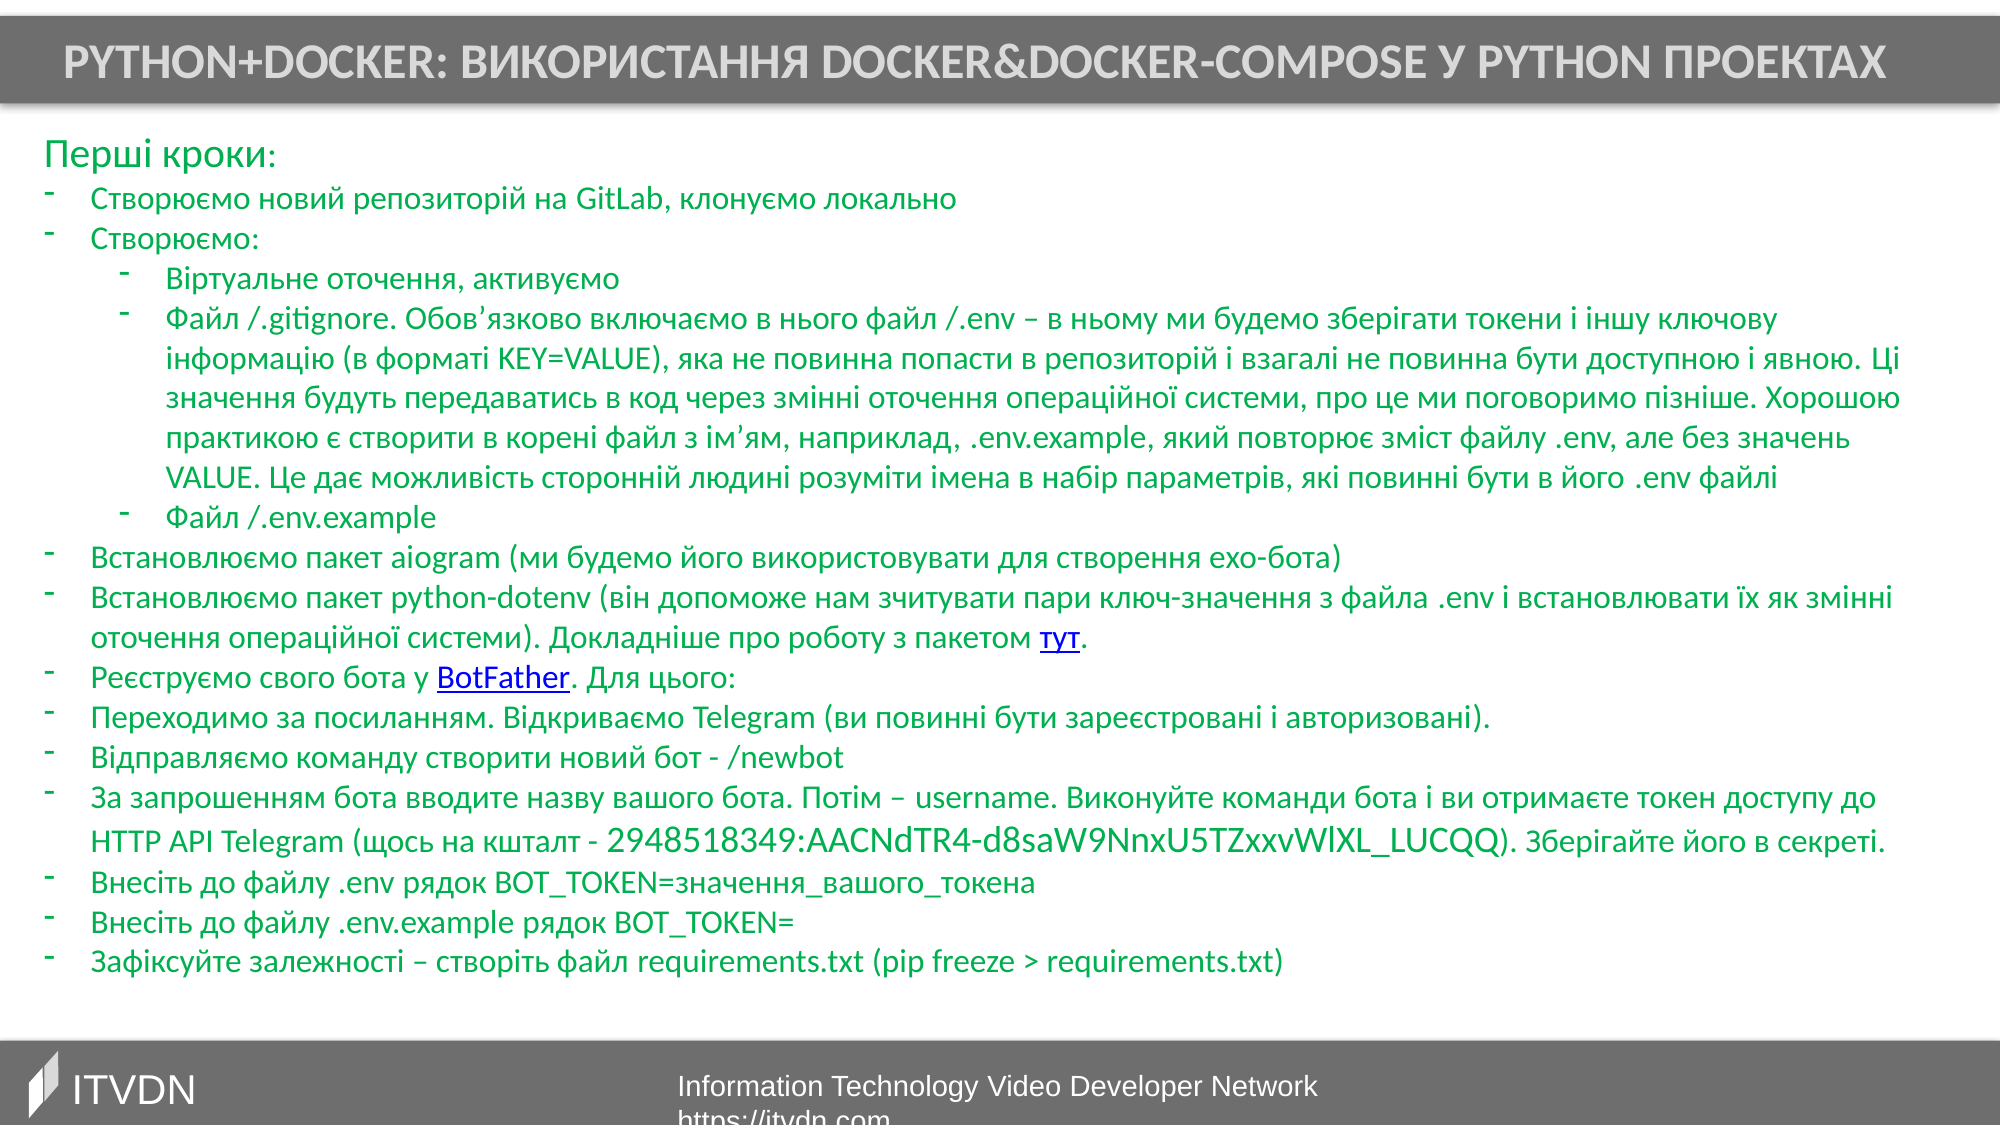

PYTHON+DOCKER: Використання DOCKER&Docker-compose у PYTHON проектах

Перші кроки:
Створюємо новий репозиторій на GitLab, клонуємо локально
Створюємо:
Віртуальне оточення, активуємо
Файл /.gitignore. Обов’язково включаємо в нього файл /.env – в ньому ми будемо зберігати токени і іншу ключову інформацію (в форматі KEY=VALUE), яка не повинна попасти в репозиторій і взагалі не повинна бути доступною і явною. Ці значення будуть передаватись в код через змінні оточення операційної системи, про це ми поговоримо пізніше. Хорошою практикою є створити в корені файл з ім’ям, наприклад, .env.example, який повторює зміст файлу .env, але без значень VALUE. Це дає можливість сторонній людині розуміти імена в набір параметрів, які повинні бути в його .env файлі
Файл /.env.example
Встановлюємо пакет aiogram (ми будемо його використовувати для створення ехо-бота)
Встановлюємо пакет python-dotenv (він допоможе нам зчитувати пари ключ-значення з файла .env і встановлювати їх як змінні оточення операційної системи). Докладніше про роботу з пакетом тут.
Реєструємо свого бота у BotFather. Для цього:
Переходимо за посиланням. Відкриваємо Telegram (ви повинні бути зареєстровані і авторизовані).
Відправляємо команду створити новий бот - /newbot
За запрошенням бота вводите назву вашого бота. Потім – username. Виконуйте команди бота і ви отримаєте токен доступу до HTTP API Telegram (щось на кшталт - 2948518349:AACNdTR4-d8saW9NnxU5TZxxvWlXL_LUCQQ). Зберігайте його в секреті.
Внесіть до файлу .env рядок BOT_TOKEN=значення_вашого_токена
Внесіть до файлу .env.example рядок BOT_TOKEN=
Зафіксуйте залежності – створіть файл requirements.txt (pip freeze > requirements.txt)

ITVDN
Information Technology Video Developer Network                                                       https://itvdn.com